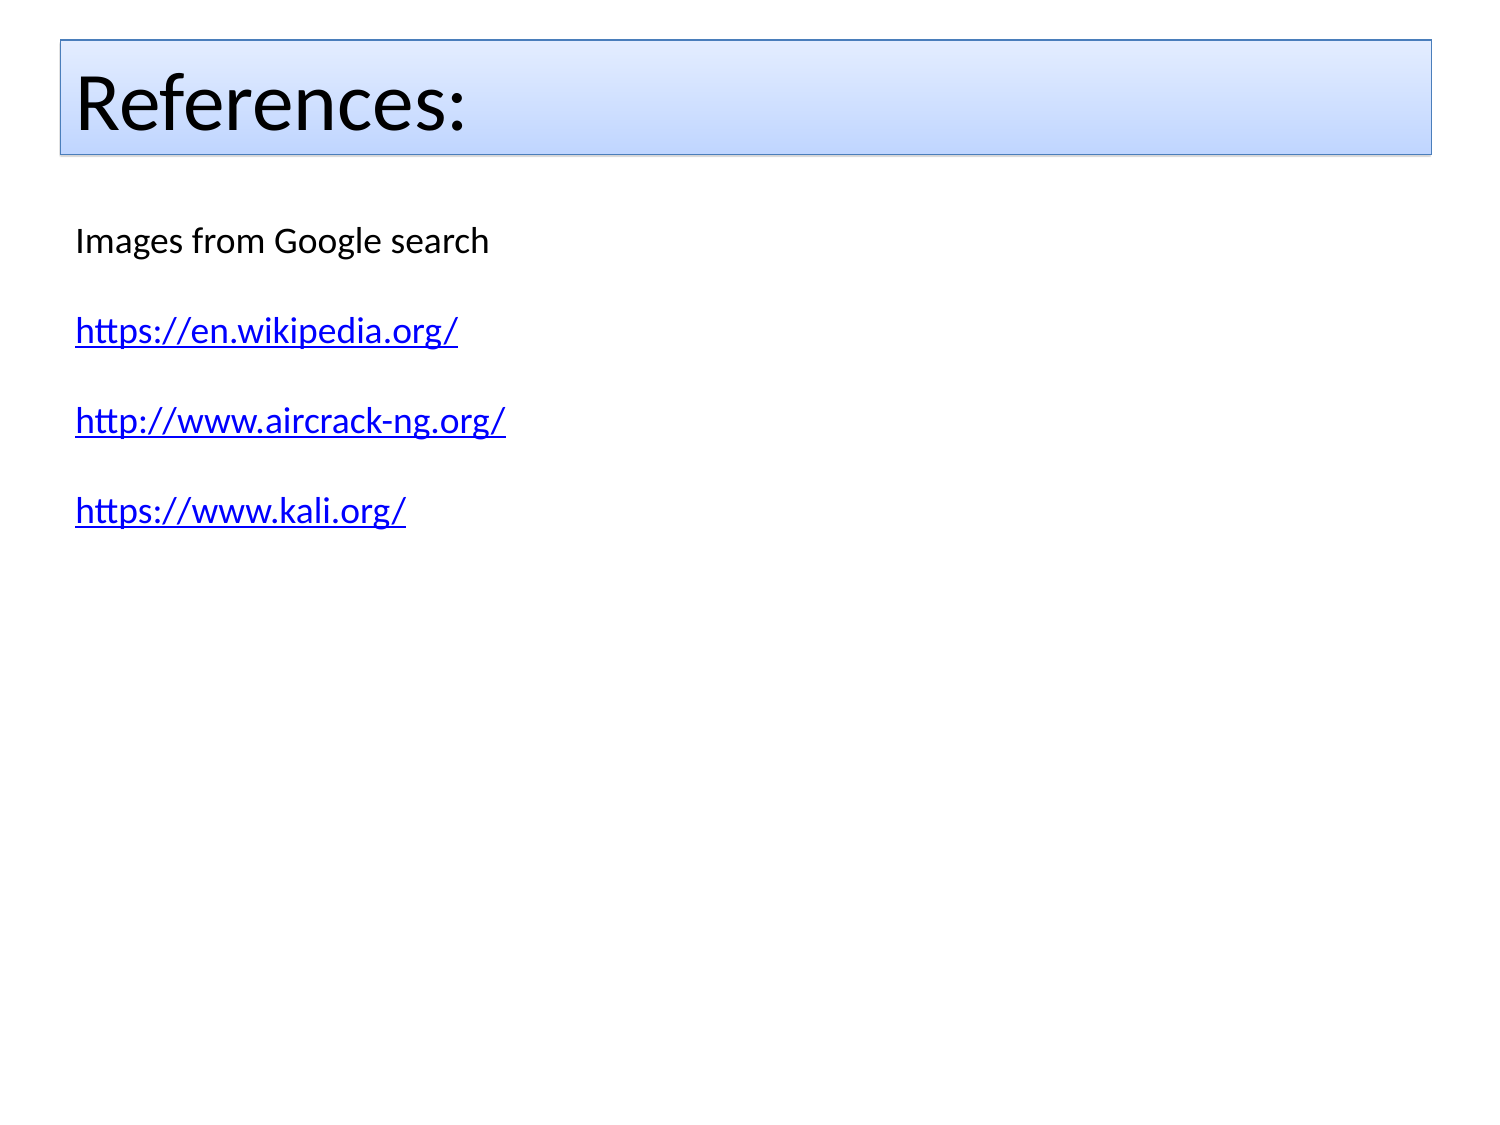

References:
Images from Google search

https://en.wikipedia.org/

http://www.aircrack-ng.org/

https://www.kali.org/